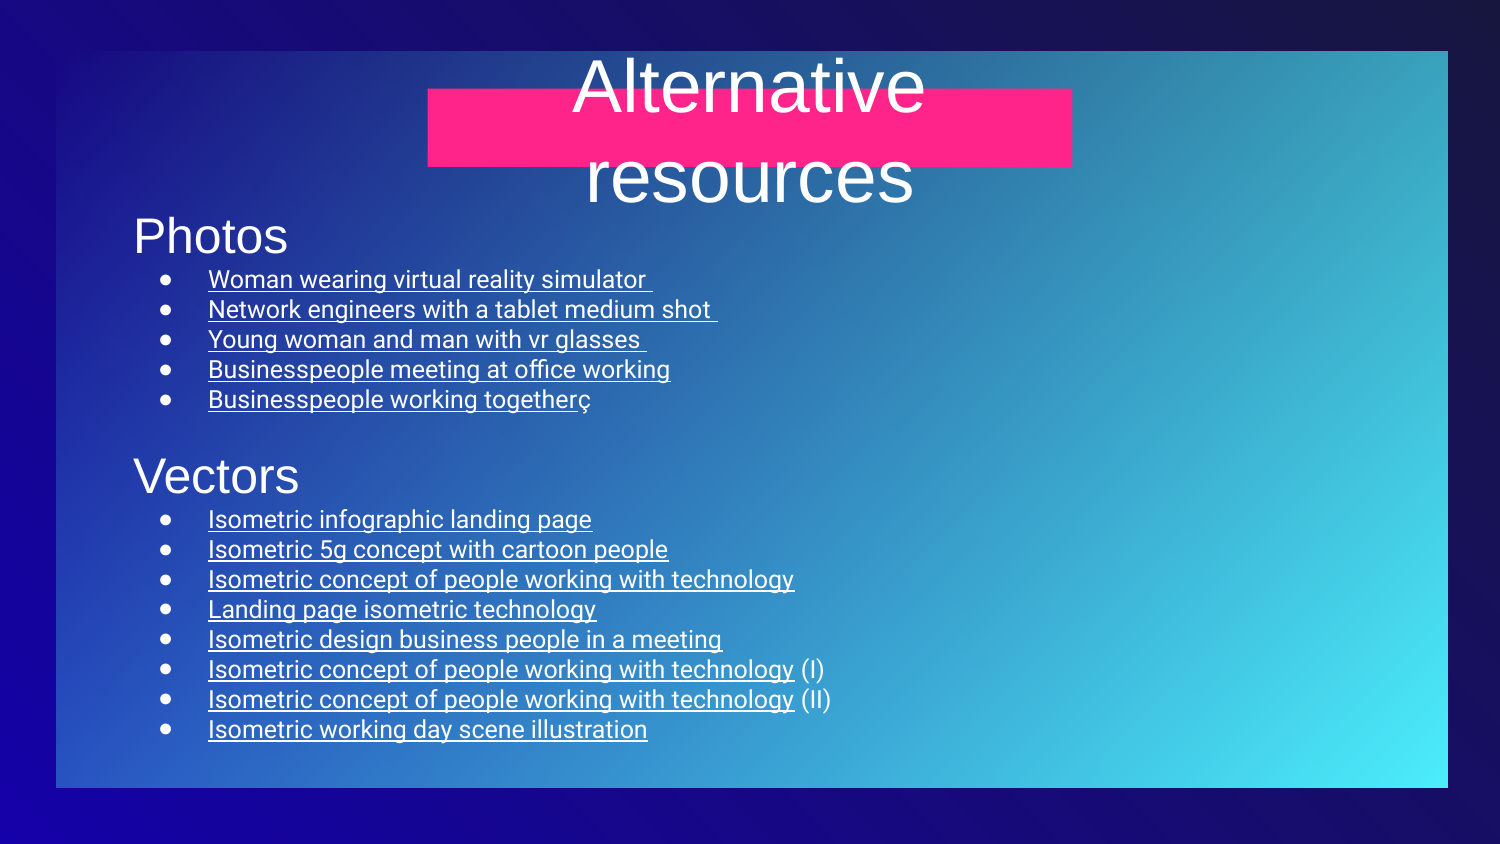

# Alternative resources
Photos
Woman wearing virtual reality simulator
Network engineers with a tablet medium shot
Young woman and man with vr glasses
Businesspeople meeting at office working
Businesspeople working togetherç

Vectors
Isometric infographic landing page
Isometric 5g concept with cartoon people
Isometric concept of people working with technology
Landing page isometric technology
Isometric design business people in a meeting
Isometric concept of people working with technology (I)
Isometric concept of people working with technology (II)
Isometric working day scene illustration